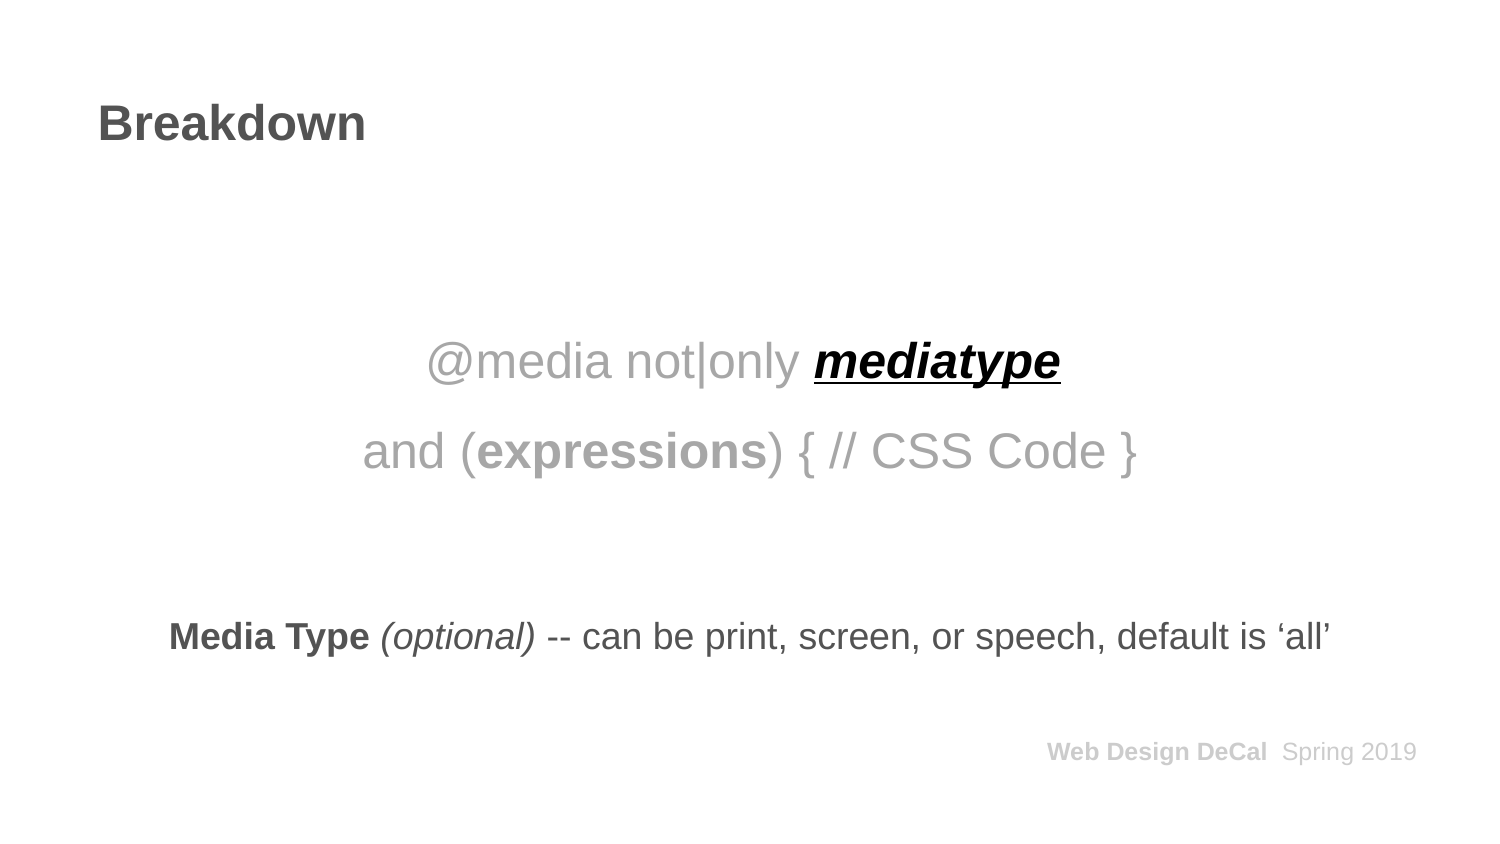

# Breakdown
@media not|only mediatype
and (expressions) { // CSS Code }

Media Type (optional) -- can be print, screen, or speech, default is ‘all’